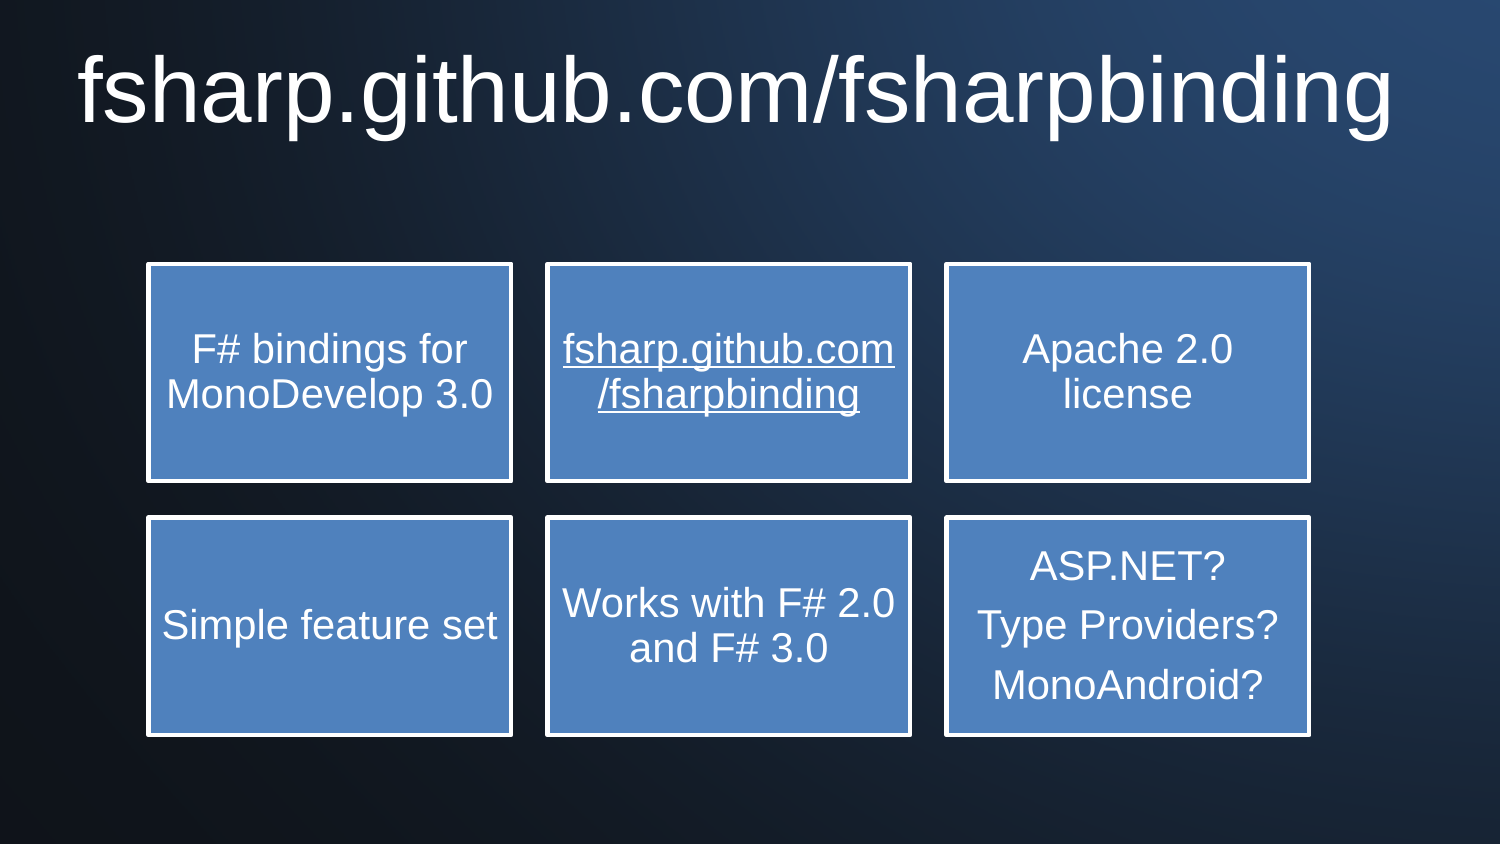

# fsharp.github.com/fsharpbinding

F# bindings for MonoDevelop 3.0
fsharp.github.com/fsharpbinding
Apache 2.0 license
Simple feature set
Works with F# 2.0 and F# 3.0
ASP.NET?
Type Providers?
MonoAndroid?